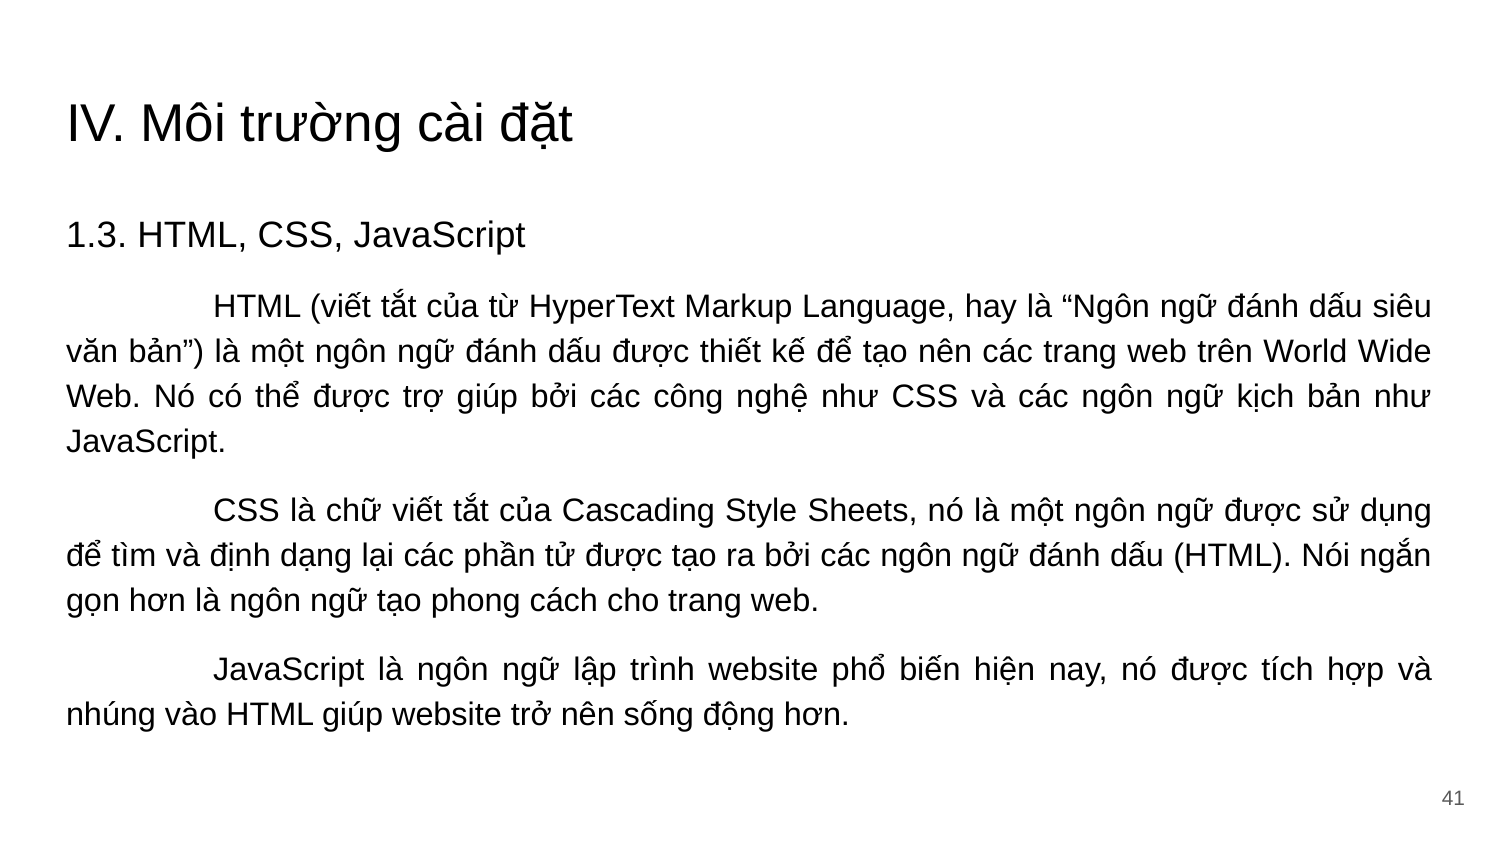

# IV. Môi trường cài đặt

1.3. HTML, CSS, JavaScript
	HTML (viết tắt của từ HyperText Markup Language, hay là “Ngôn ngữ đánh dấu siêu văn bản”) là một ngôn ngữ đánh dấu được thiết kế để tạo nên các trang web trên World Wide Web. Nó có thể được trợ giúp bởi các công nghệ như CSS và các ngôn ngữ kịch bản như JavaScript.
	CSS là chữ viết tắt của Cascading Style Sheets, nó là một ngôn ngữ được sử dụng để tìm và định dạng lại các phần tử được tạo ra bởi các ngôn ngữ đánh dấu (HTML). Nói ngắn gọn hơn là ngôn ngữ tạo phong cách cho trang web.
	JavaScript là ngôn ngữ lập trình website phổ biến hiện nay, nó được tích hợp và nhúng vào HTML giúp website trở nên sống động hơn.
41